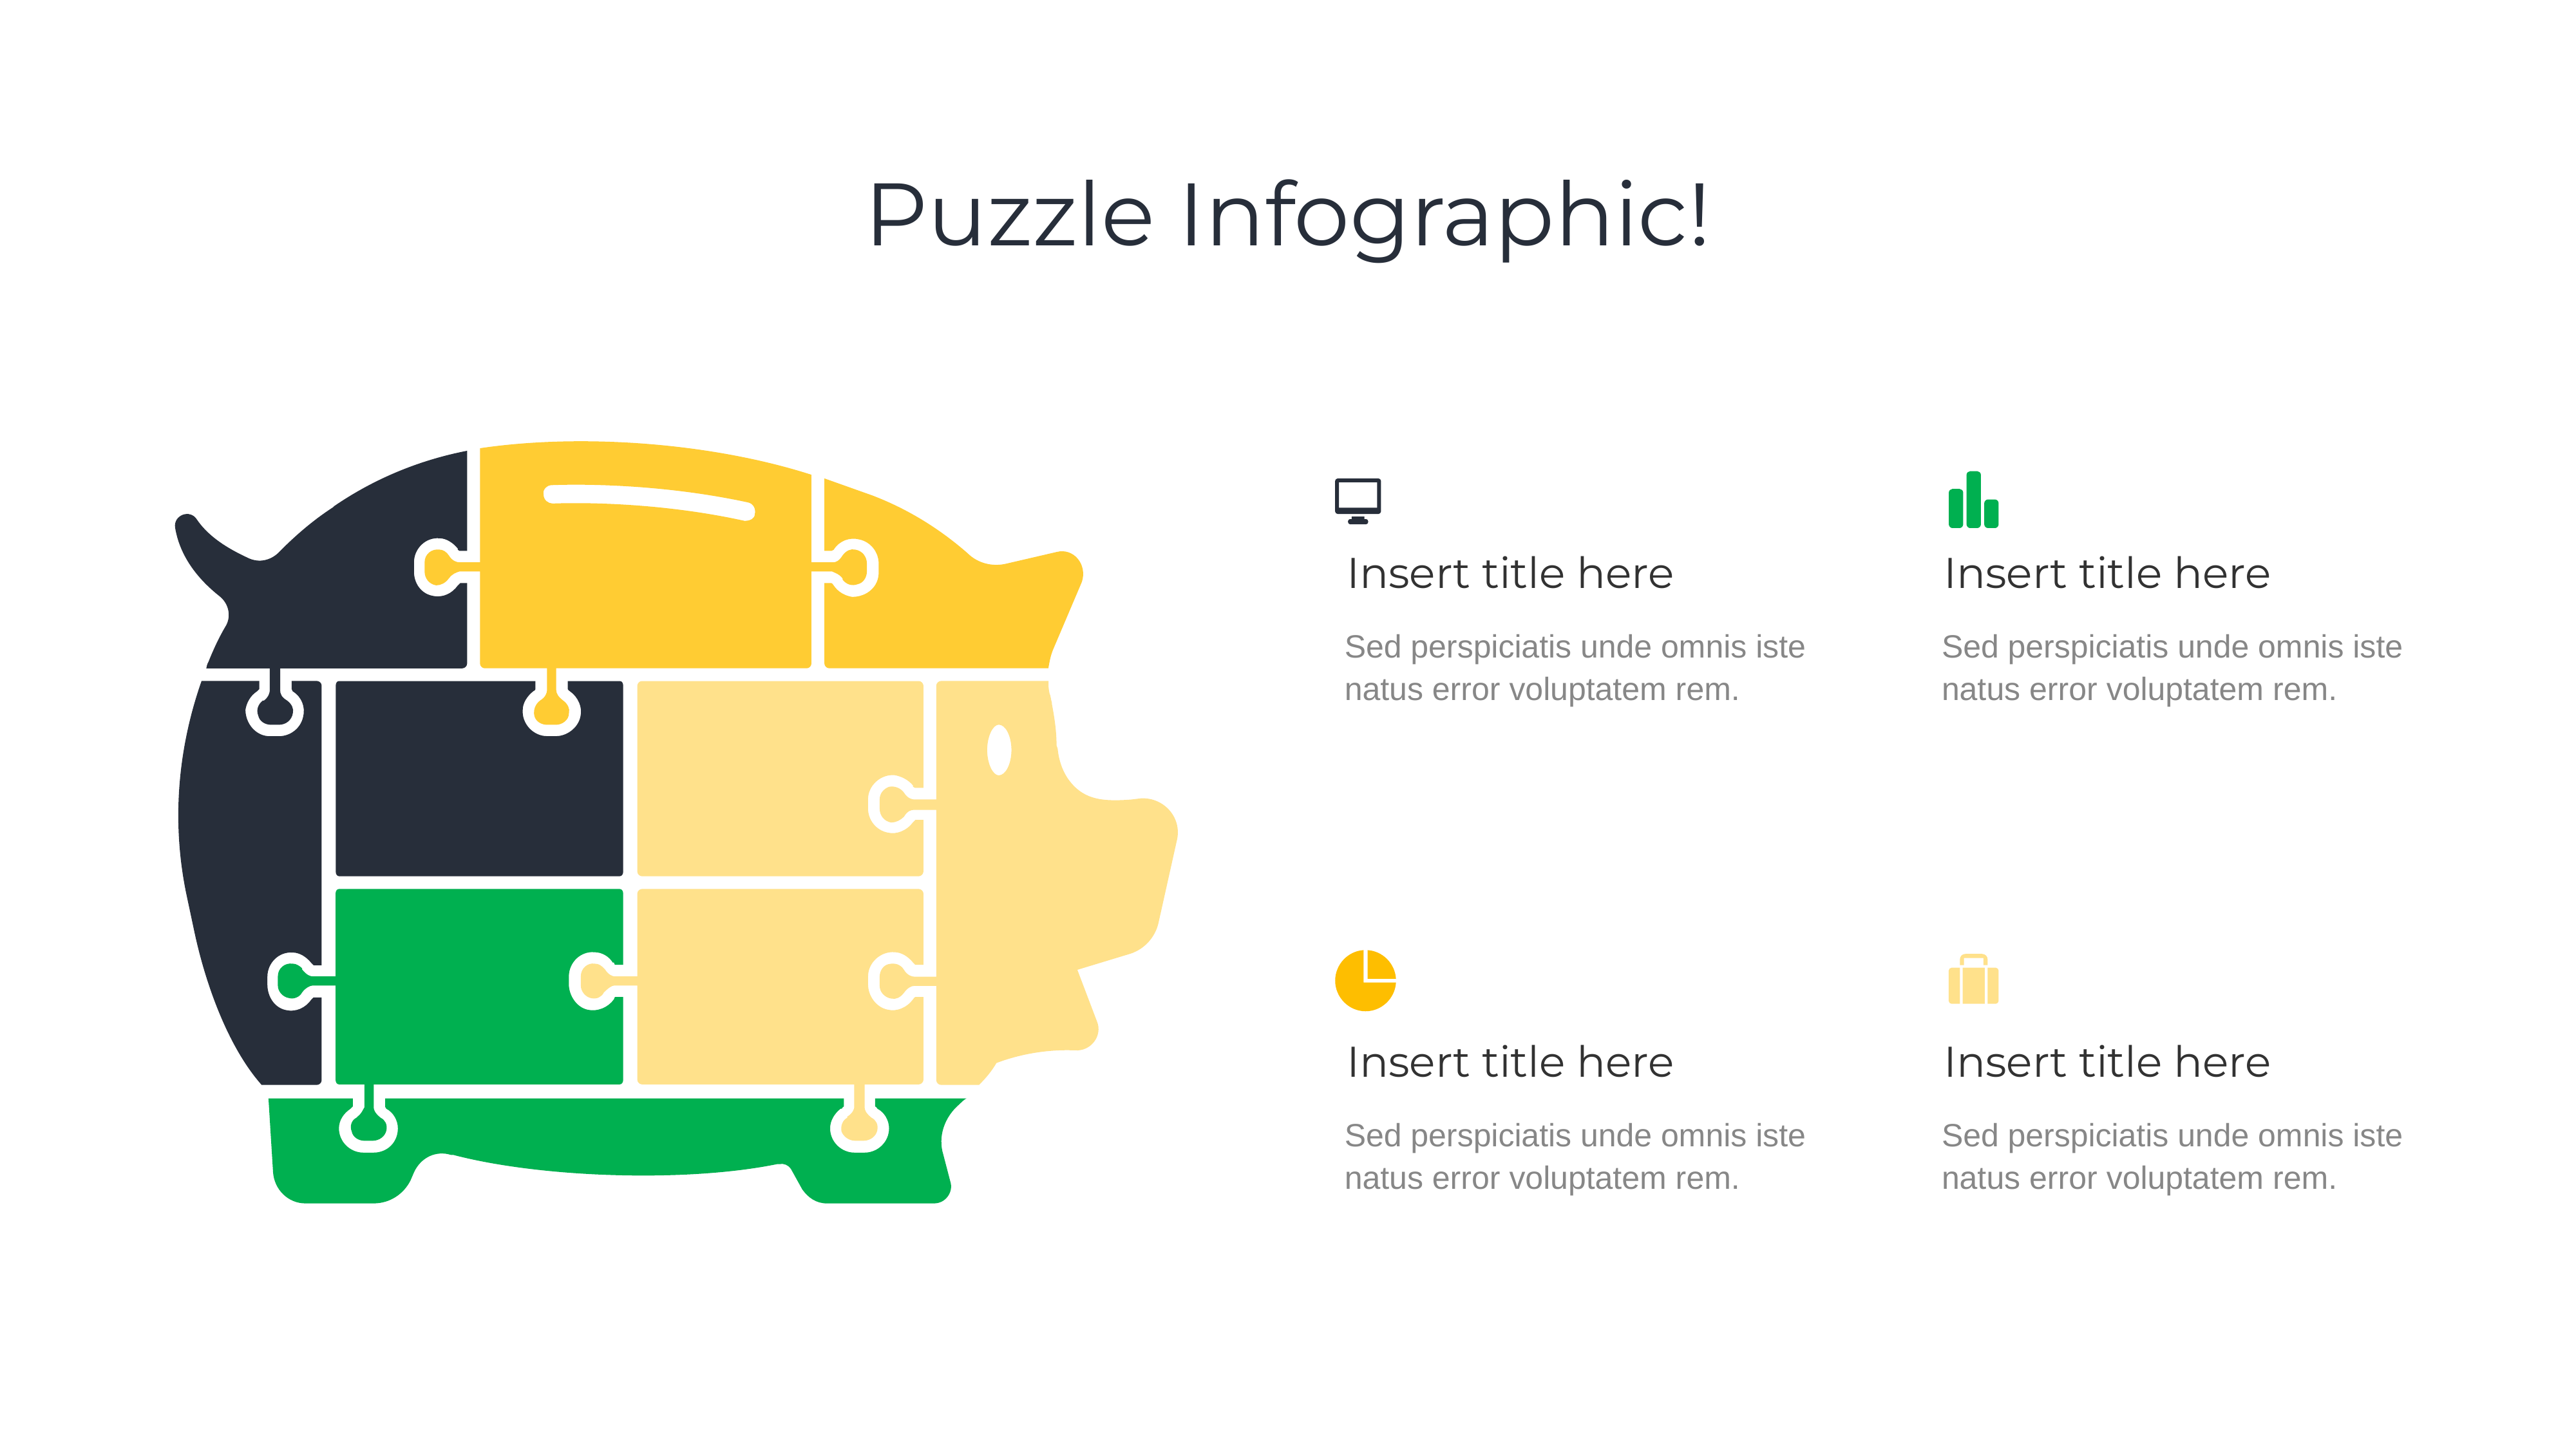

# Puzzle Infographic!

Insert title here
Insert title here
Sed perspiciatis unde omnis iste natus error voluptatem rem.
Sed perspiciatis unde omnis iste natus error voluptatem rem.

Insert title here
Insert title here
Sed perspiciatis unde omnis iste natus error voluptatem rem.
Sed perspiciatis unde omnis iste natus error voluptatem rem.